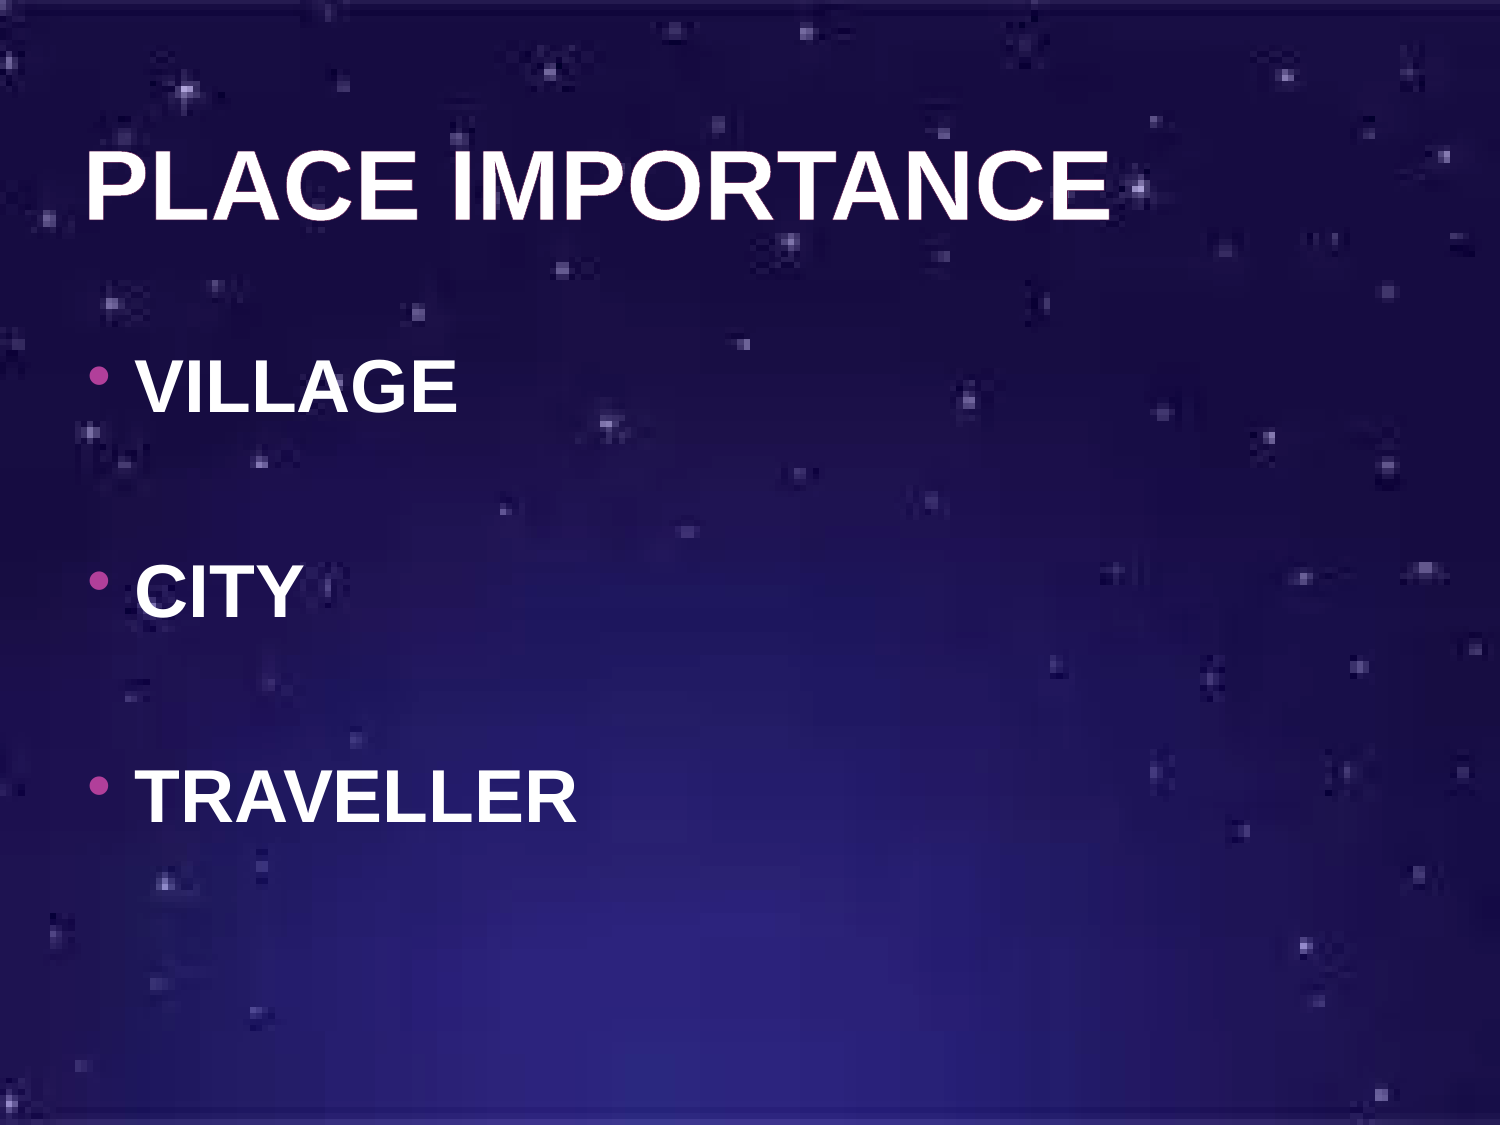

# PLACE IMPORTANCE
VILLAGE

CITY

TRAVELLER
44
3 TABLETS